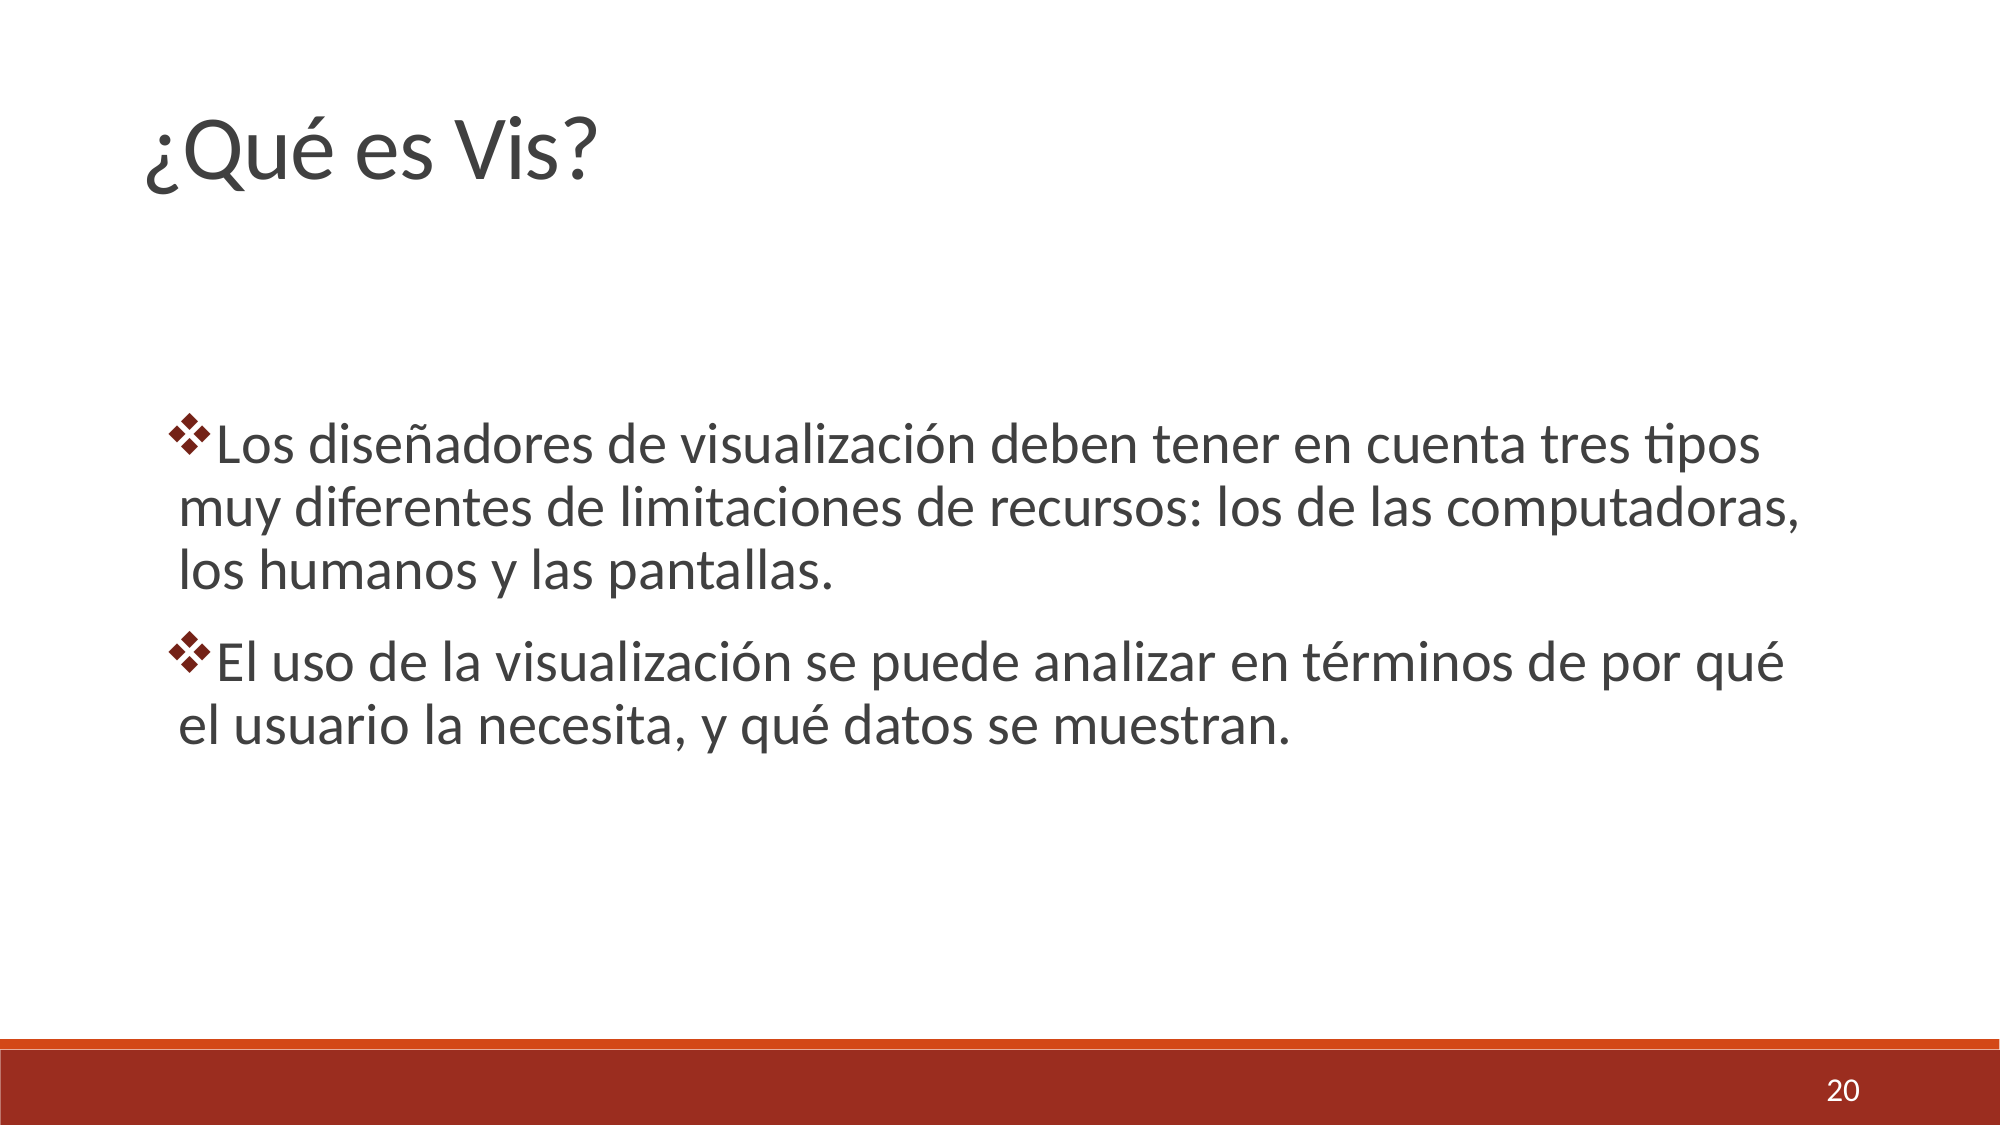

¿Qué es Vis?
Los diseñadores de visualización deben tener en cuenta tres tipos muy diferentes de limitaciones de recursos: los de las computadoras, los humanos y las pantallas.
El uso de la visualización se puede analizar en términos de por qué el usuario la necesita, y qué datos se muestran.
20